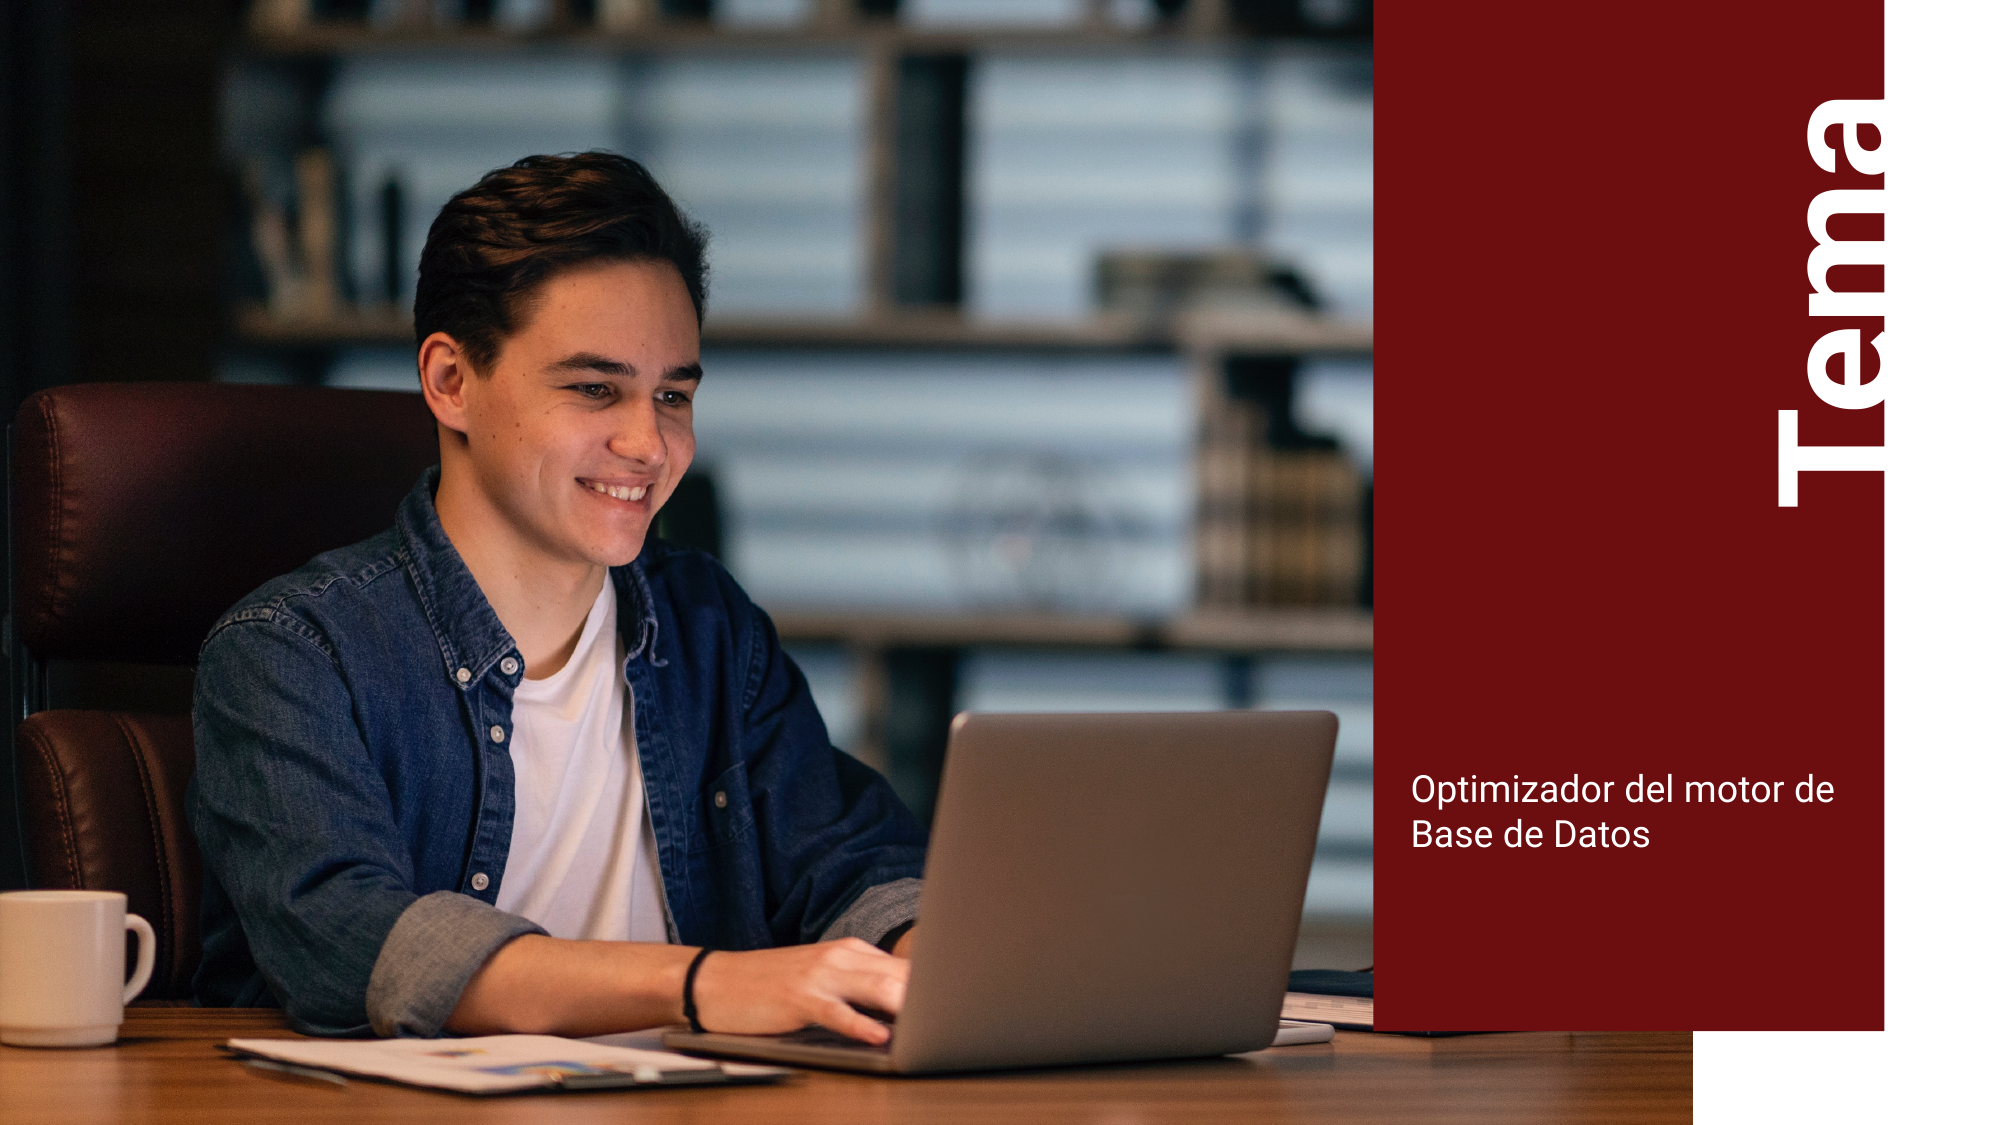

Optimizador del motor de Base de Datos